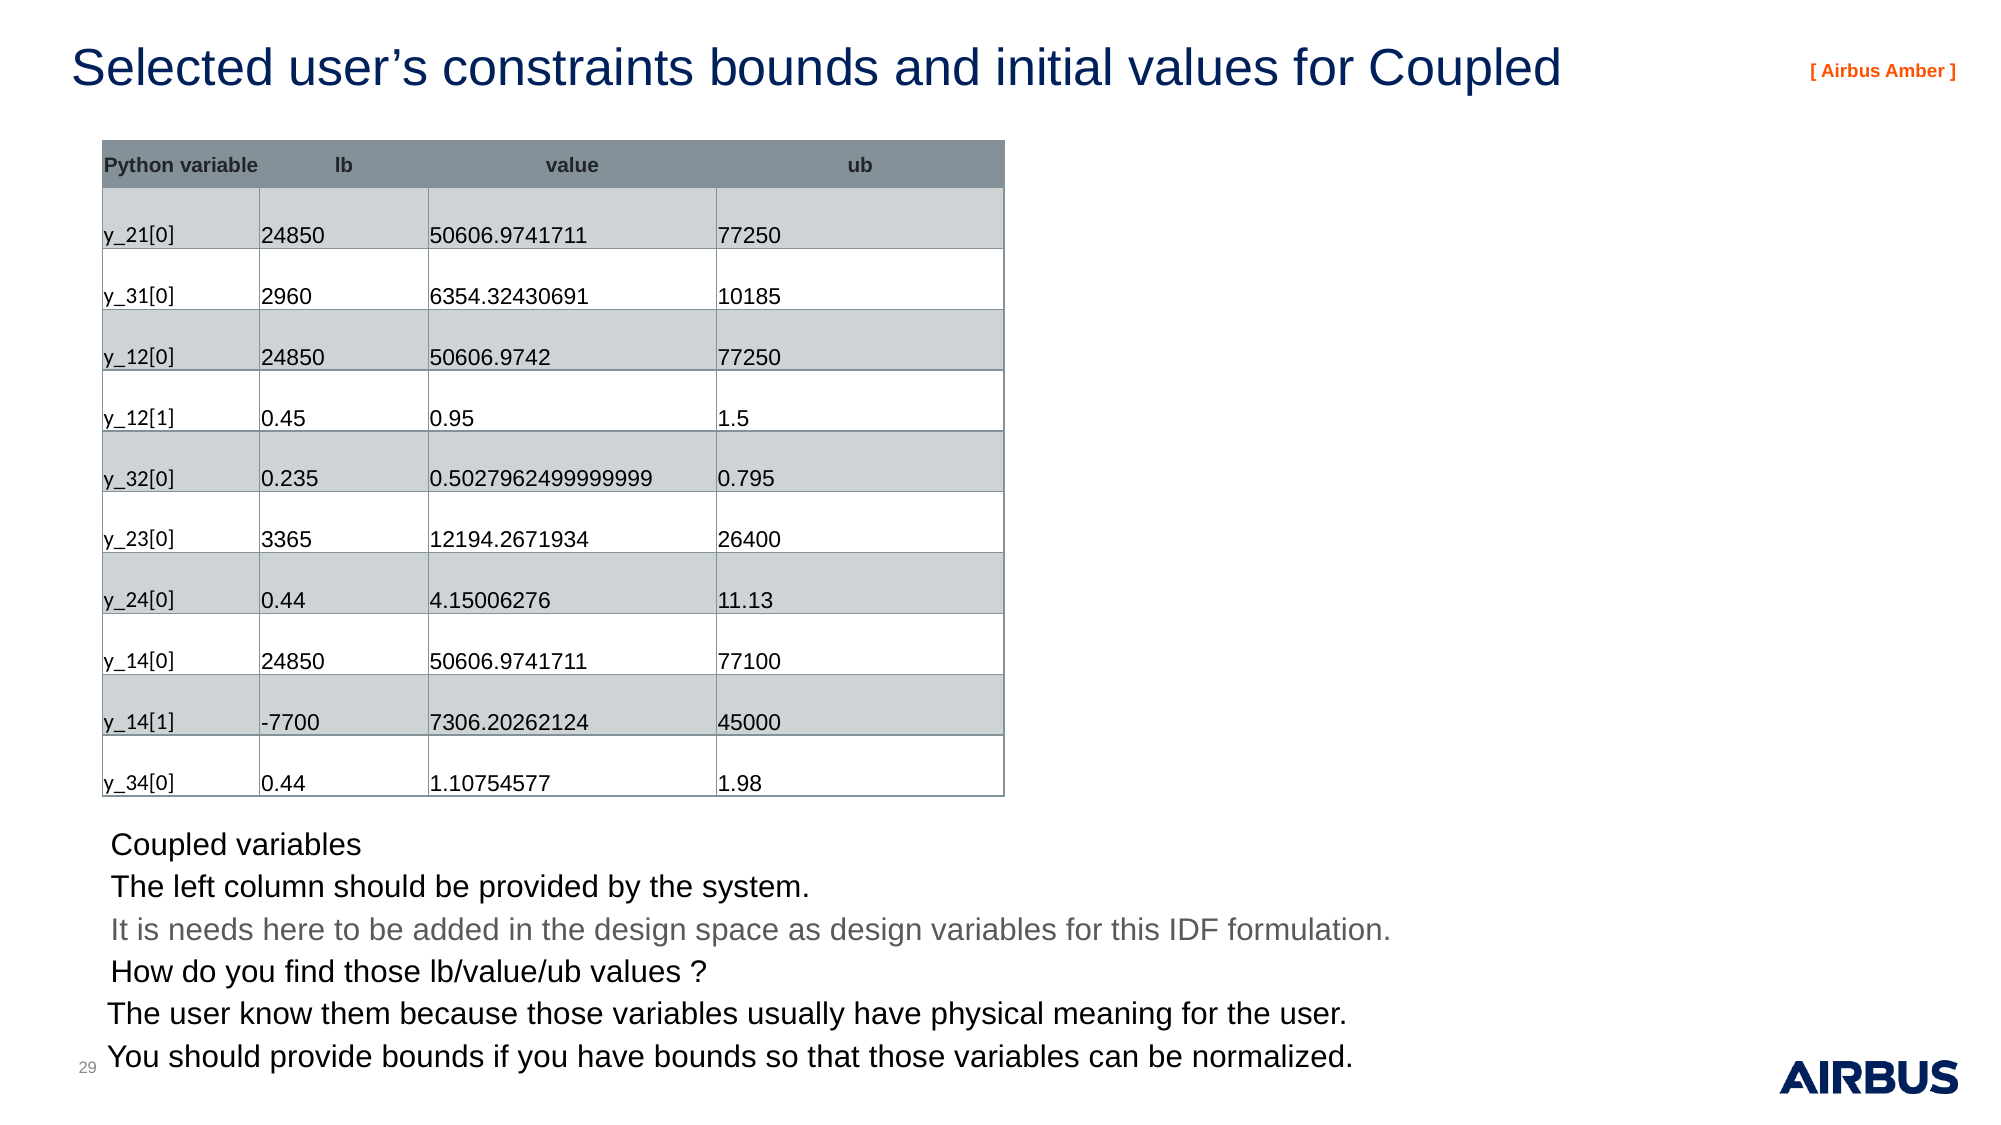

# Selected user’s constraints bounds and initial values for Coupled

         Coupled variables
         The left column should be provided by the system.
         It is needs here to be added in the design space as design variables for this IDF formulation.
         How do you find those lb/value/ub values ?
The user know them because those variables usually have physical meaning for the user.
You should provide bounds if you have bounds so that those variables can be normalized.
| Python variable | lb | value | ub |
| --- | --- | --- | --- |
| y\_21[0] | 24850 | 50606.9741711 | 77250 |
| y\_31[0] | 2960 | 6354.32430691 | 10185 |
| y\_12[0] | 24850 | 50606.9742 | 77250 |
| y\_12[1] | 0.45 | 0.95 | 1.5 |
| y\_32[0] | 0.235 | 0.5027962499999999 | 0.795 |
| y\_23[0] | 3365 | 12194.2671934 | 26400 |
| y\_24[0] | 0.44 | 4.15006276 | 11.13 |
| y\_14[0] | 24850 | 50606.9741711 | 77100 |
| y\_14[1] | -7700 | 7306.20262124 | 45000 |
| y\_34[0] | 0.44 | 1.10754577 | 1.98 |